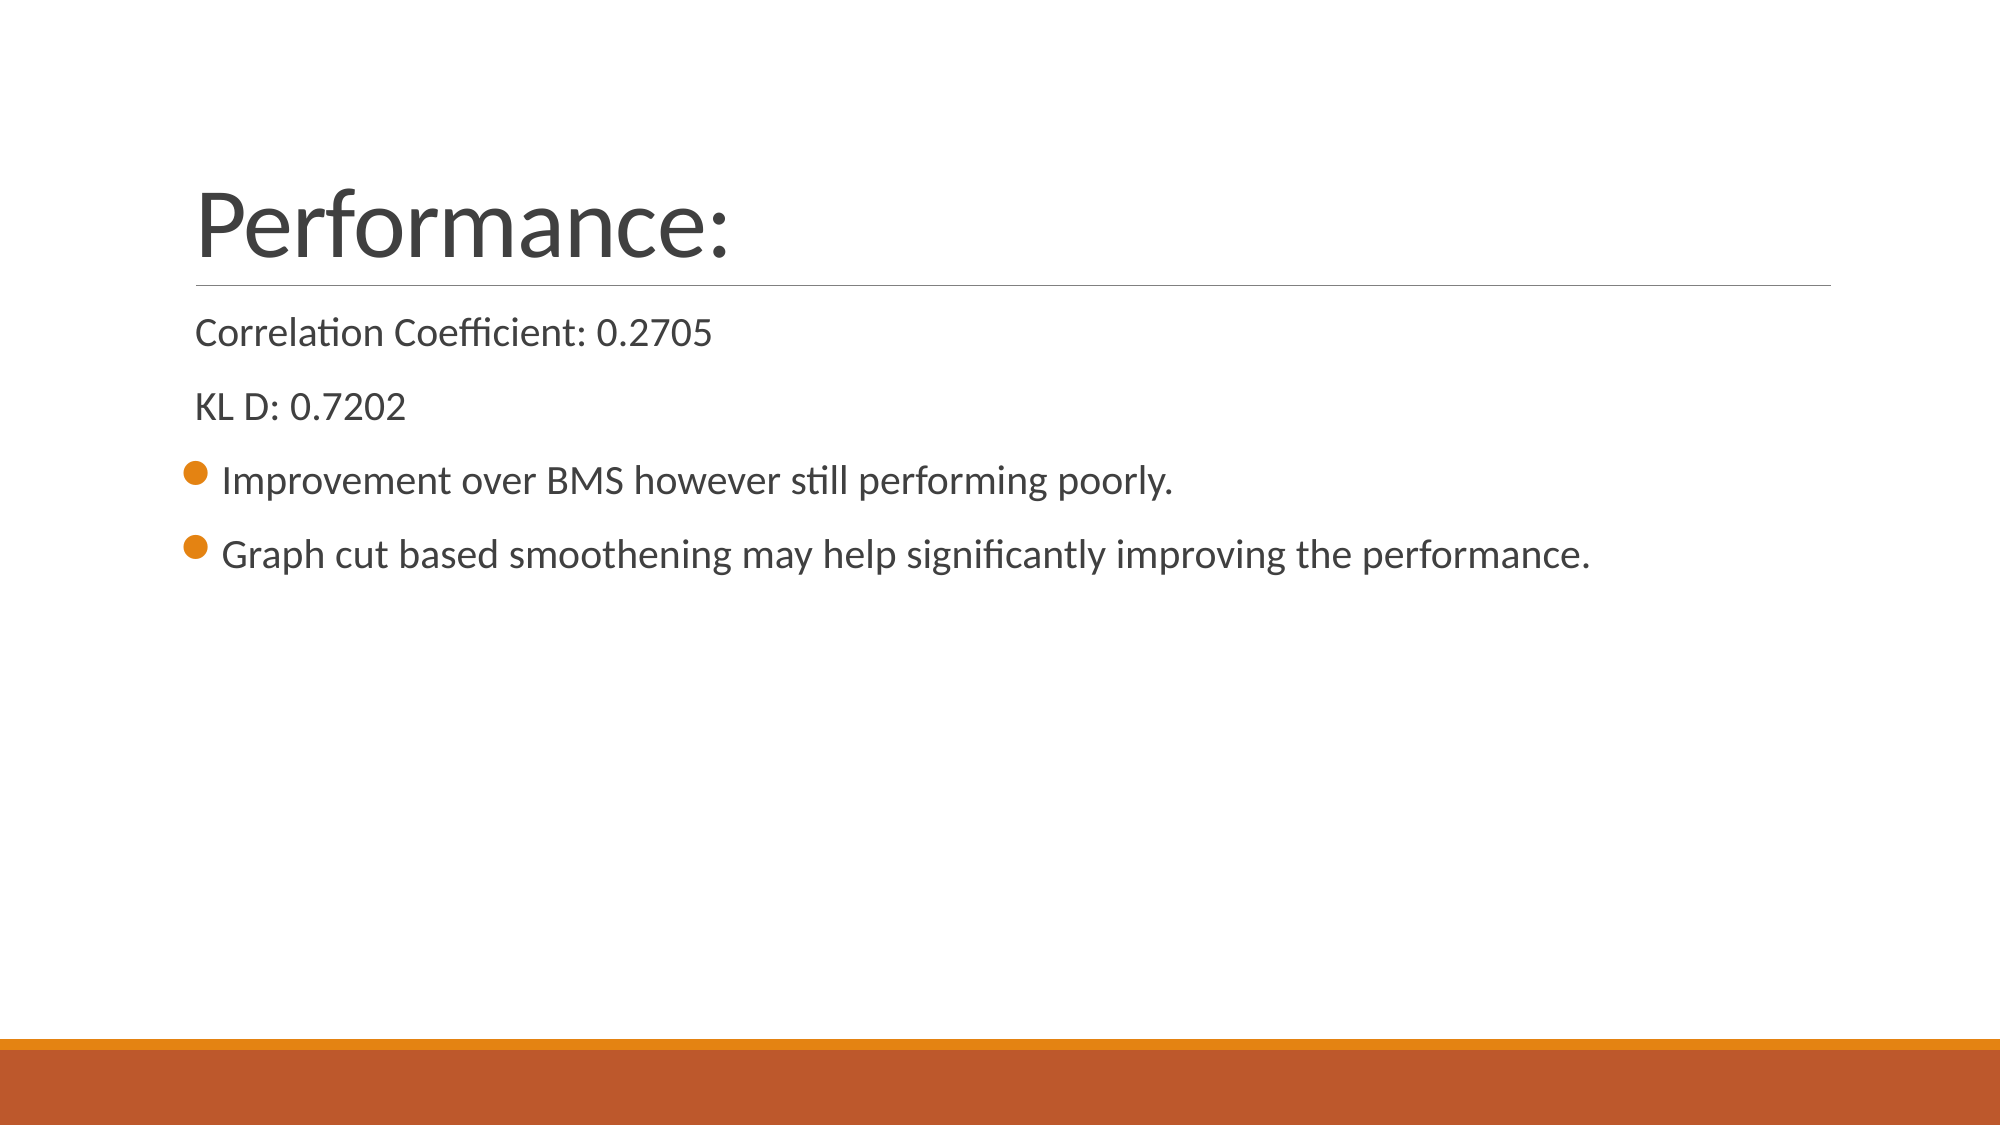

# Performance:
Correlation Coefficient: 0.2705
KL D: 0.7202
Improvement over BMS however still performing poorly.
Graph cut based smoothening may help significantly improving the performance.